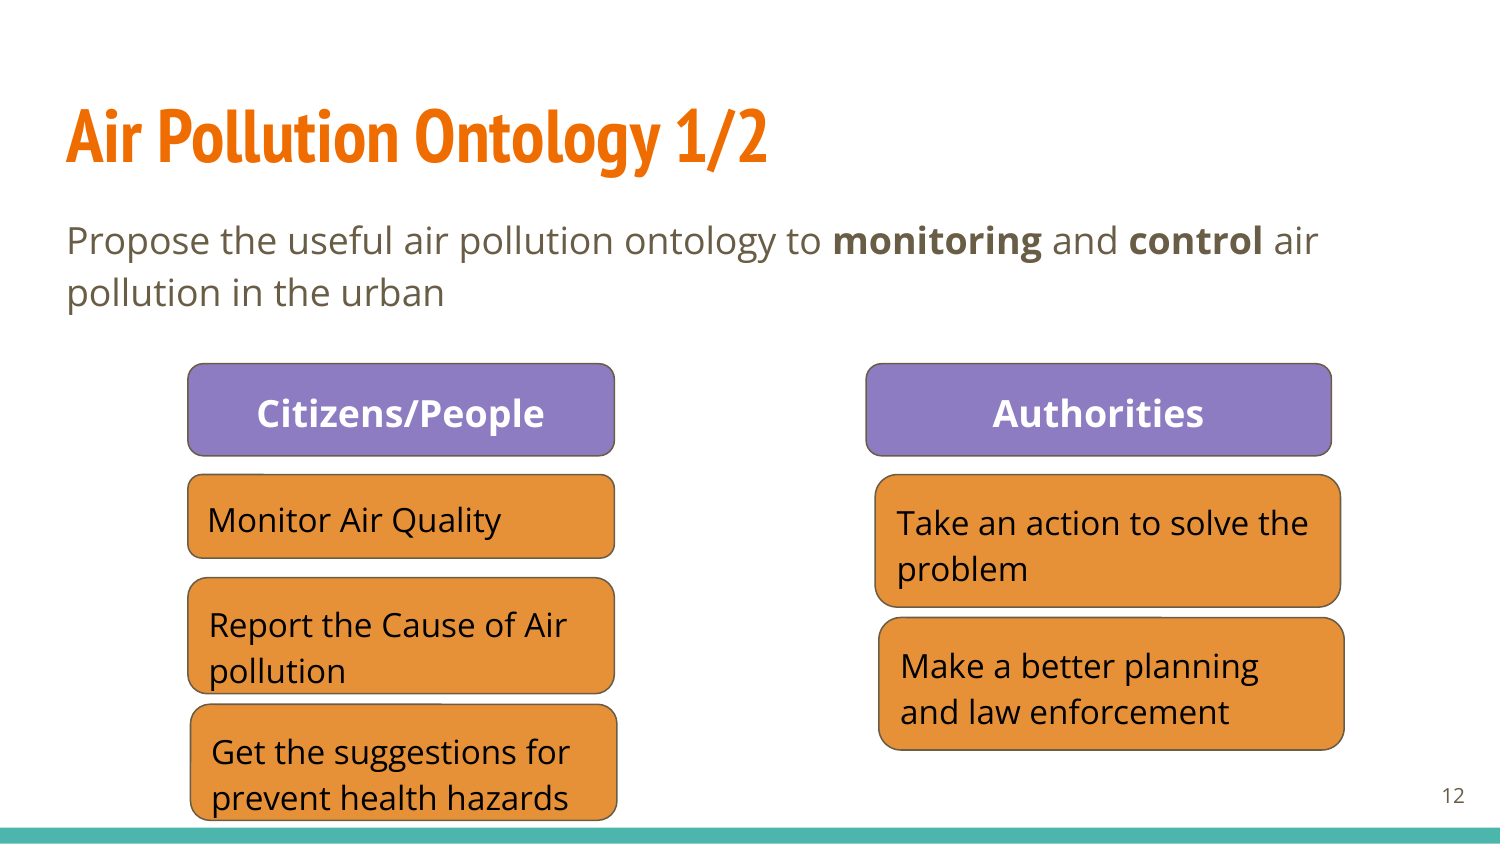

# Air Pollution Ontology 1/2
Propose the useful air pollution ontology to monitoring and control air pollution in the urban
Citizens/People
Authorities
Monitor Air Quality
Take an action to solve the problem
Report the Cause of Air pollution
Make a better planning and law enforcement
Get the suggestions for prevent health hazards
12